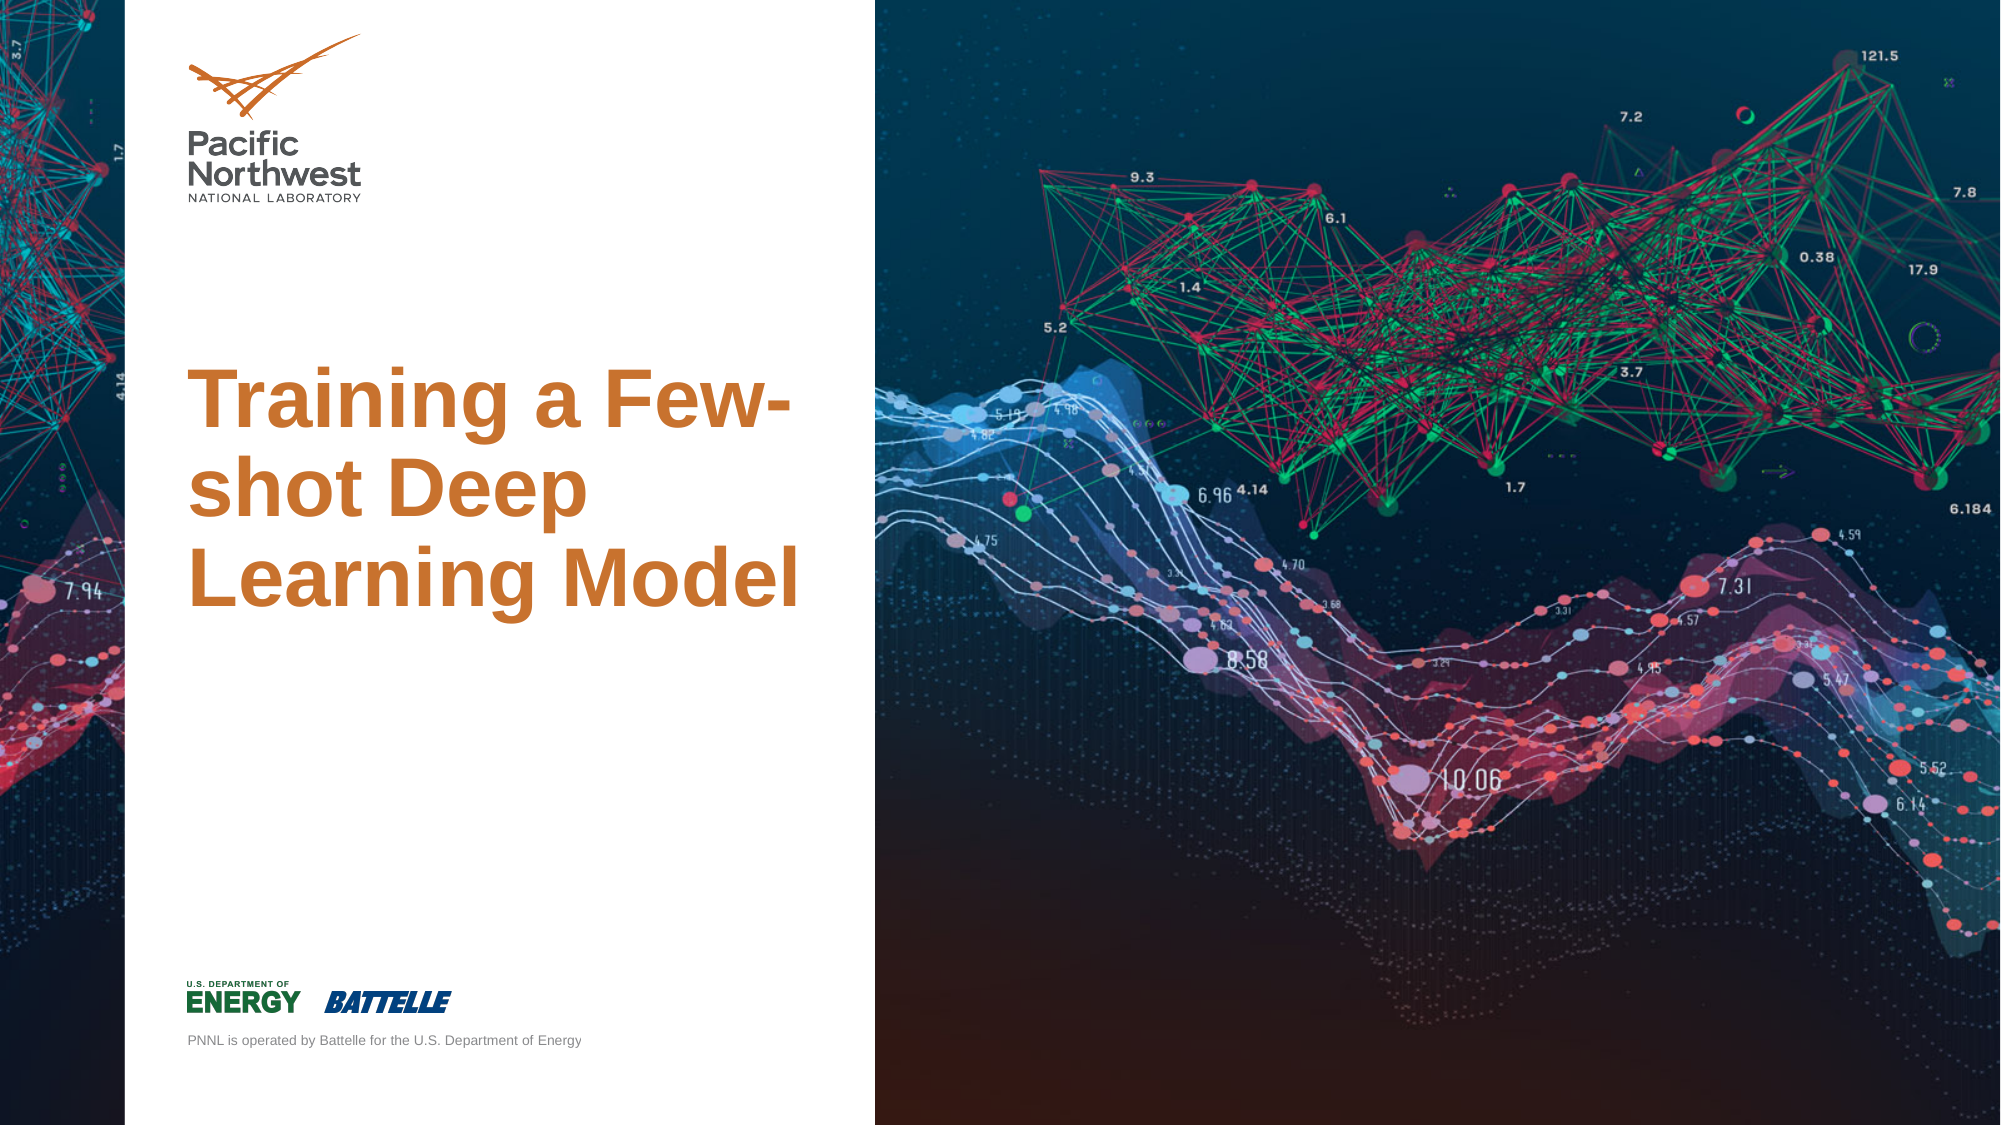

# Training a Few-shot Deep Learning Model